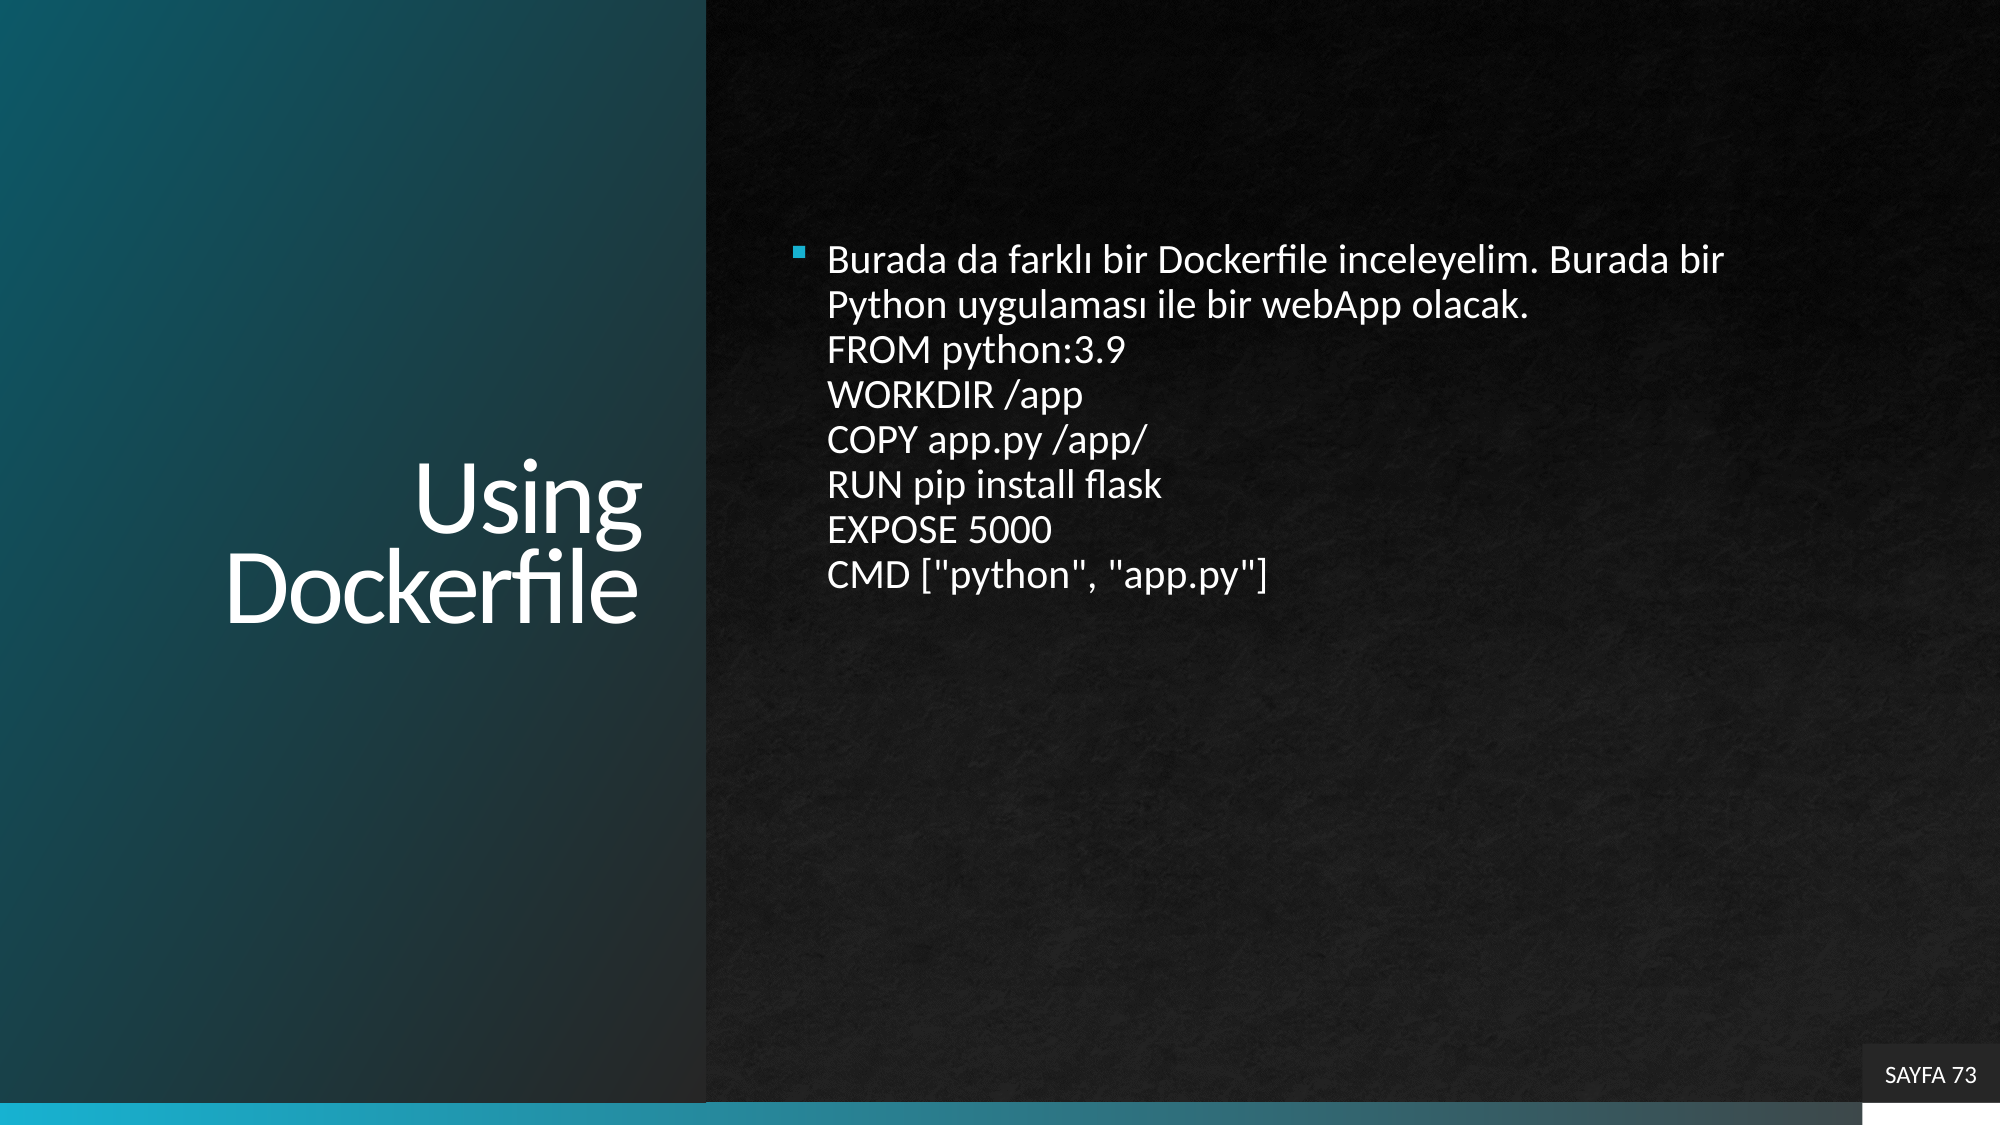

# Using Dockerfile
Burada da farklı bir Dockerfile inceleyelim. Burada bir Python uygulaması ile bir webApp olacak.
FROM python:3.9
WORKDIR /app
COPY app.py /app/
RUN pip install flask
EXPOSE 5000
CMD ["python", "app.py"]
SAYFA 73